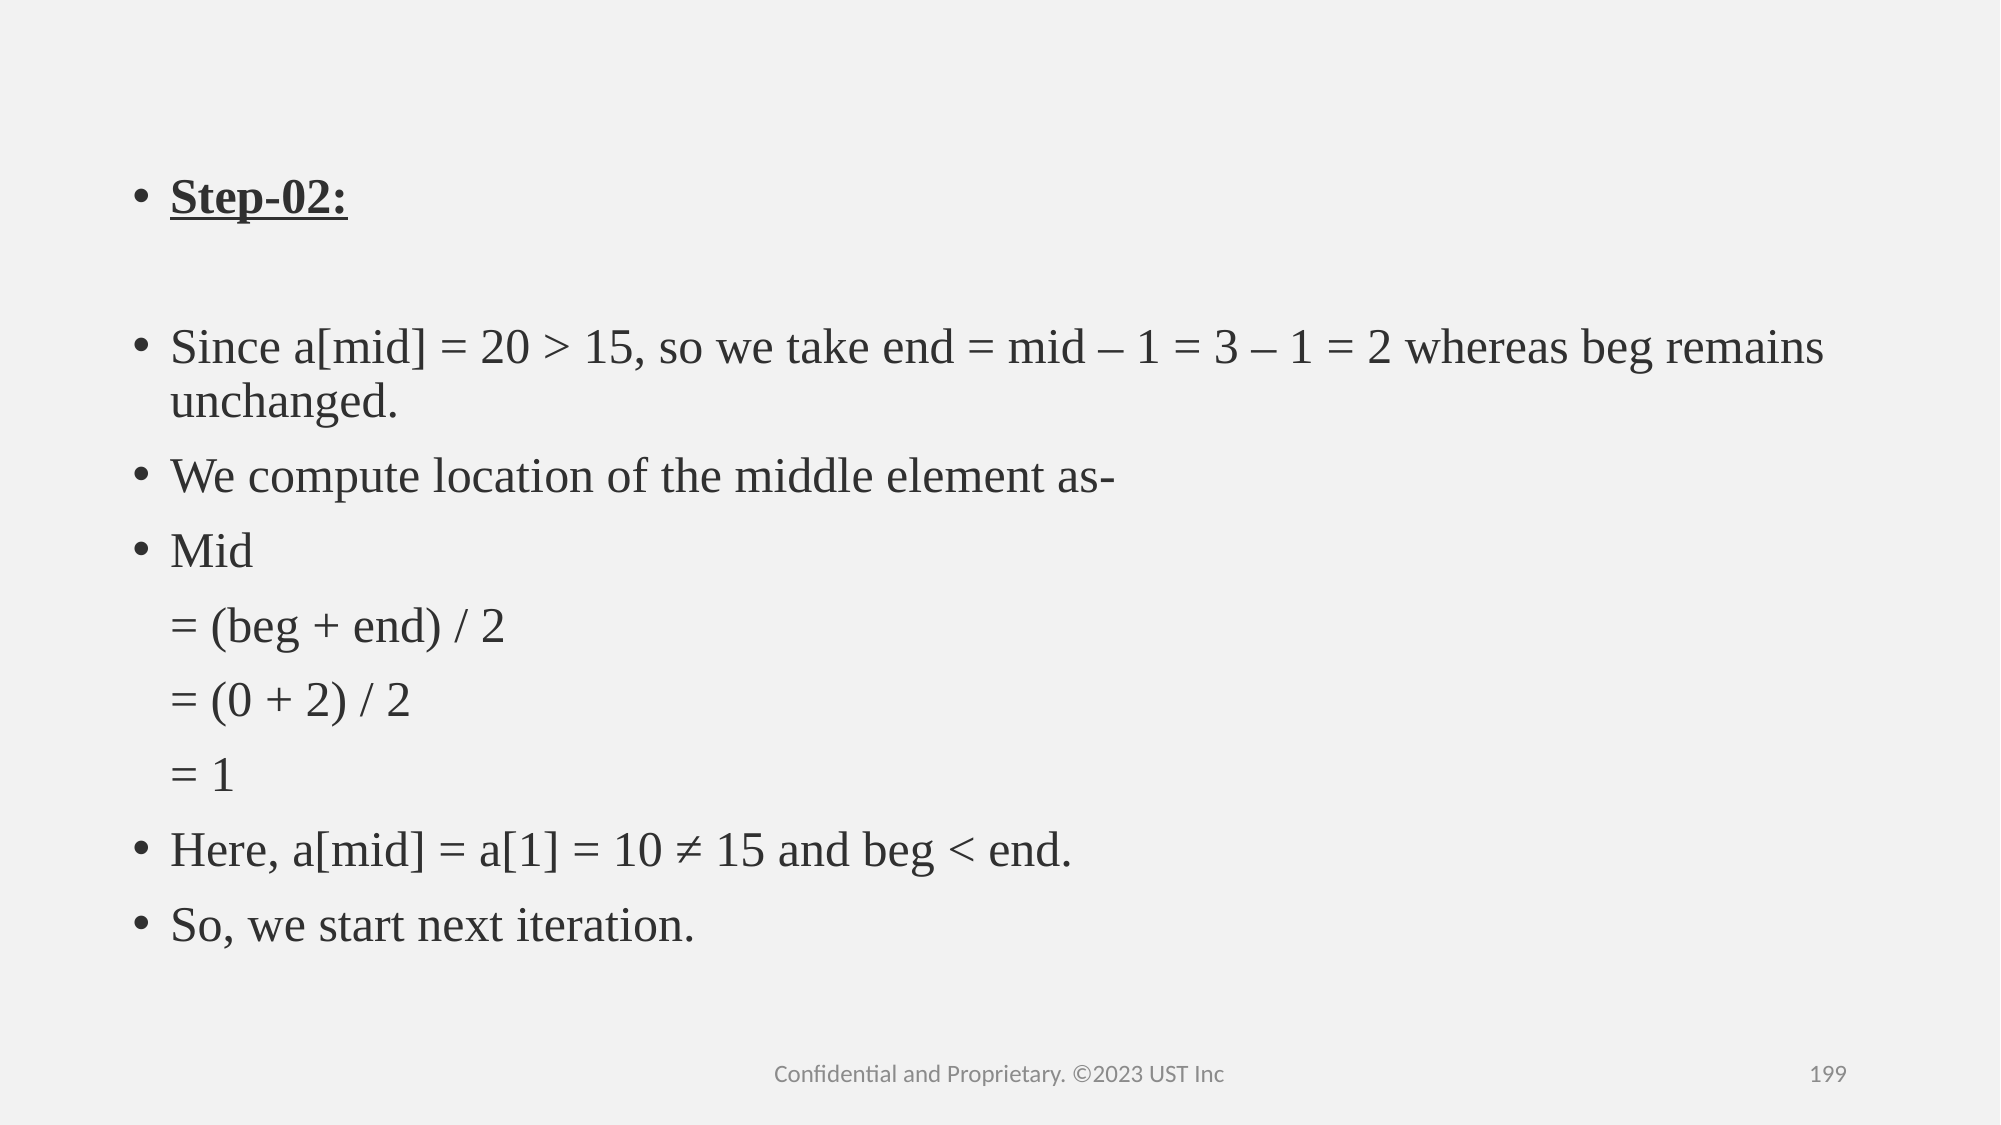

Step-02:

Since a[mid] = 20 > 15, so we take end = mid – 1 = 3 – 1 = 2 whereas beg remains unchanged.
We compute location of the middle element as-
Mid
   = (beg + end) / 2
   = (0 + 2) / 2
   = 1
Here, a[mid] = a[1] = 10 ≠ 15 and beg < end.
So, we start next iteration.

Confidential and Proprietary. ©2023 UST Inc
199